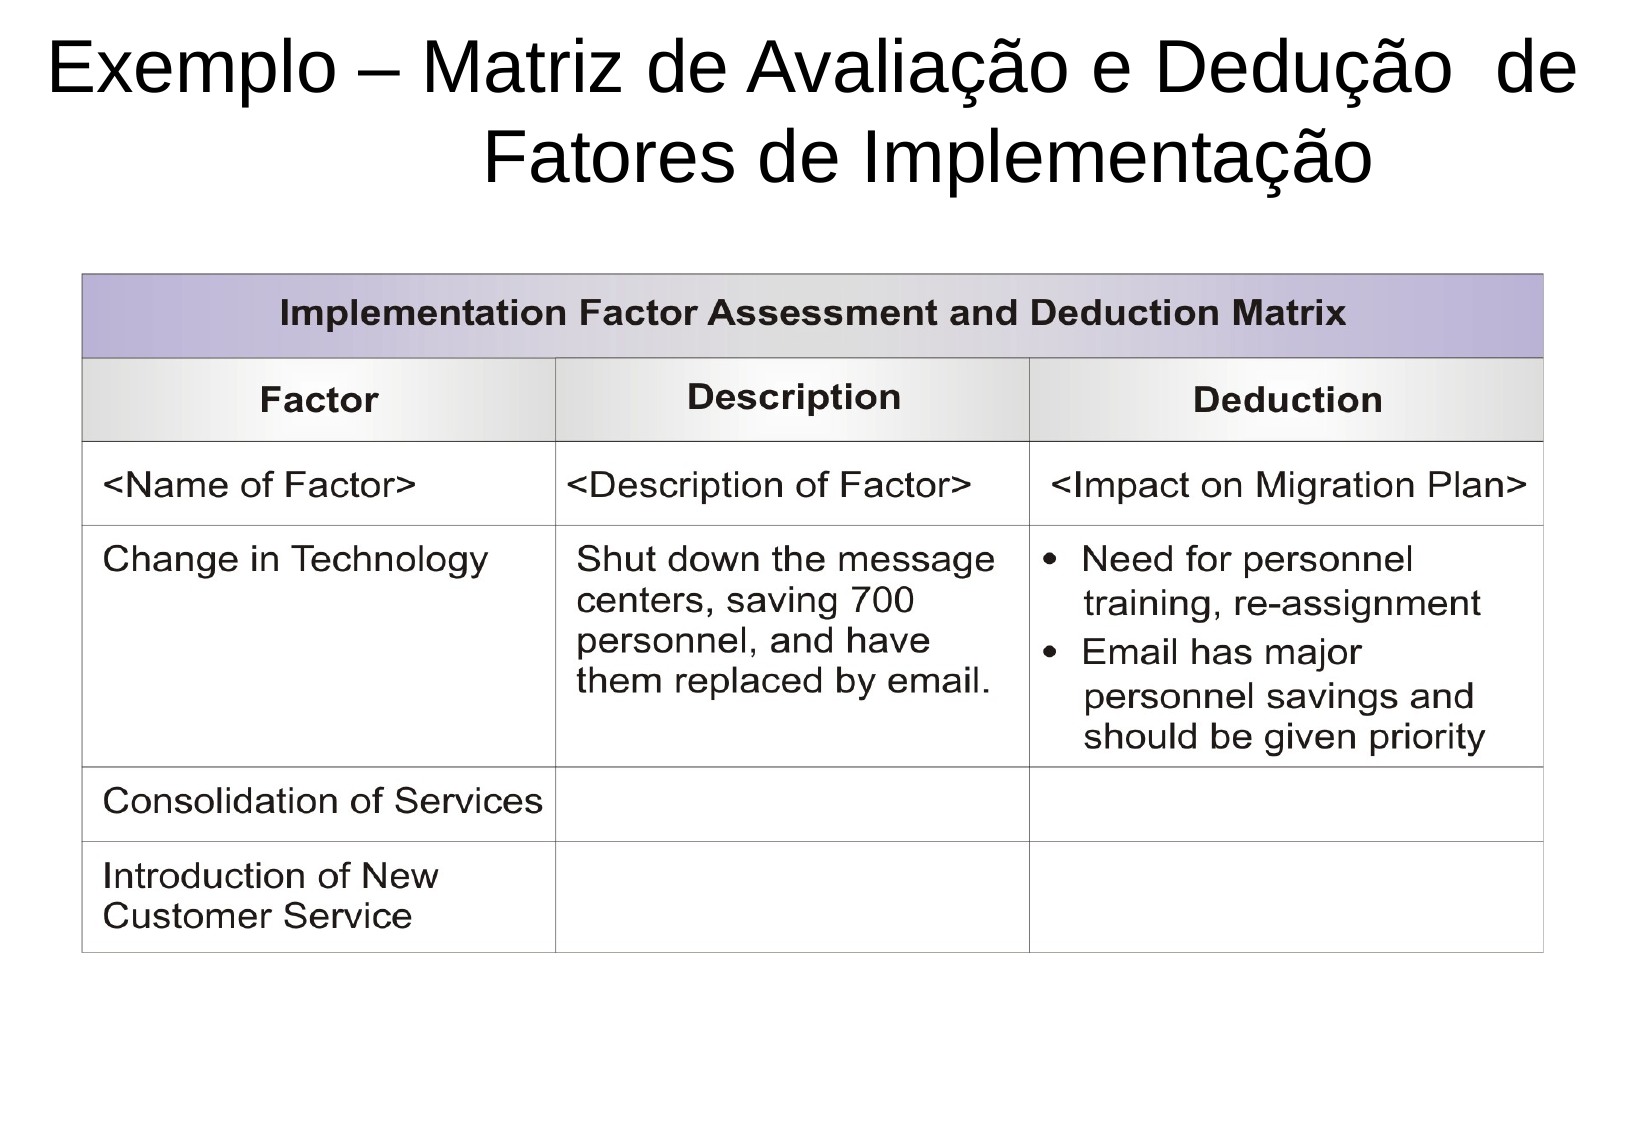

# Exemplo – Matriz de Avaliação e Dedução  de Fatores de Implementação